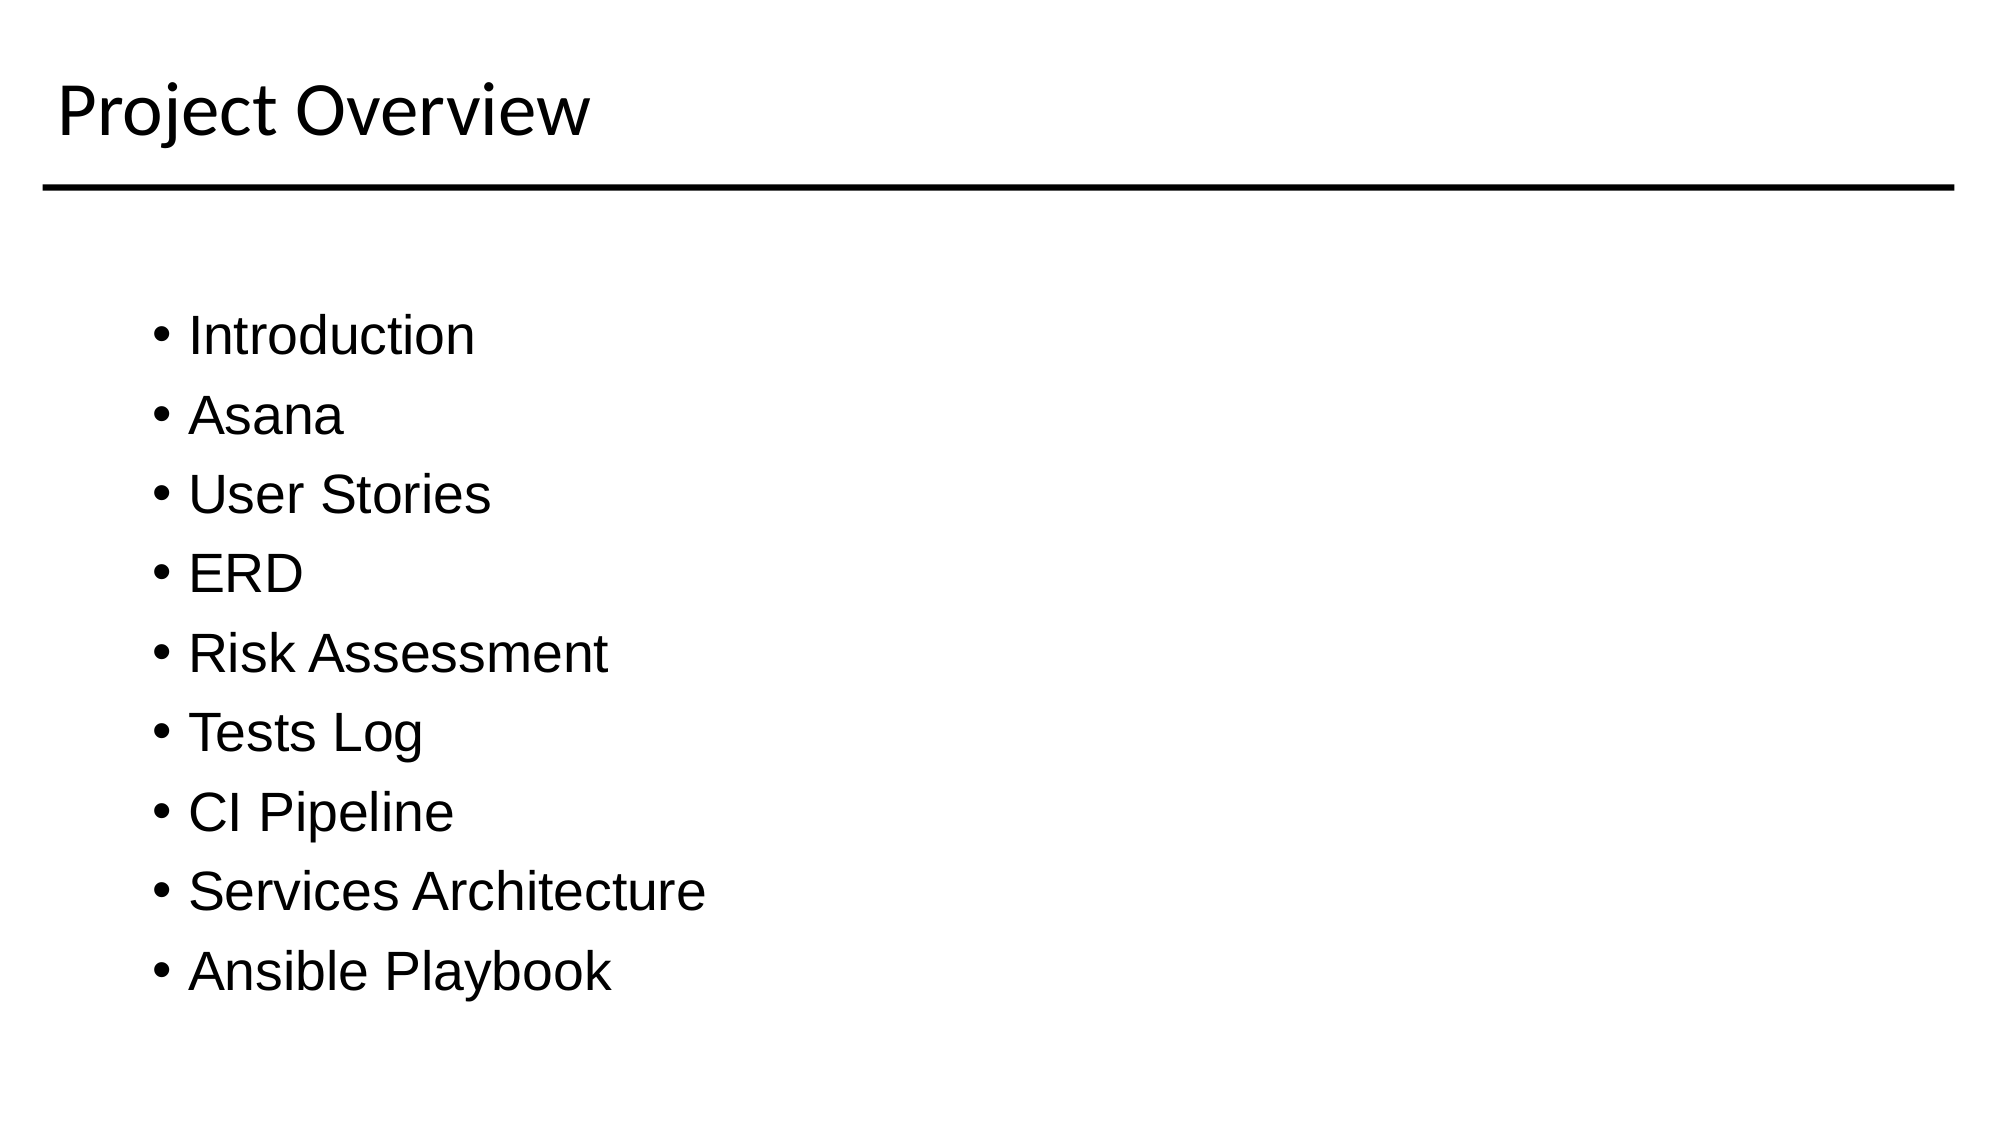

Project Overview

Introduction
Asana
User Stories
ERD
Risk Assessment
Tests Log
CI Pipeline
Services Architecture
Ansible Playbook